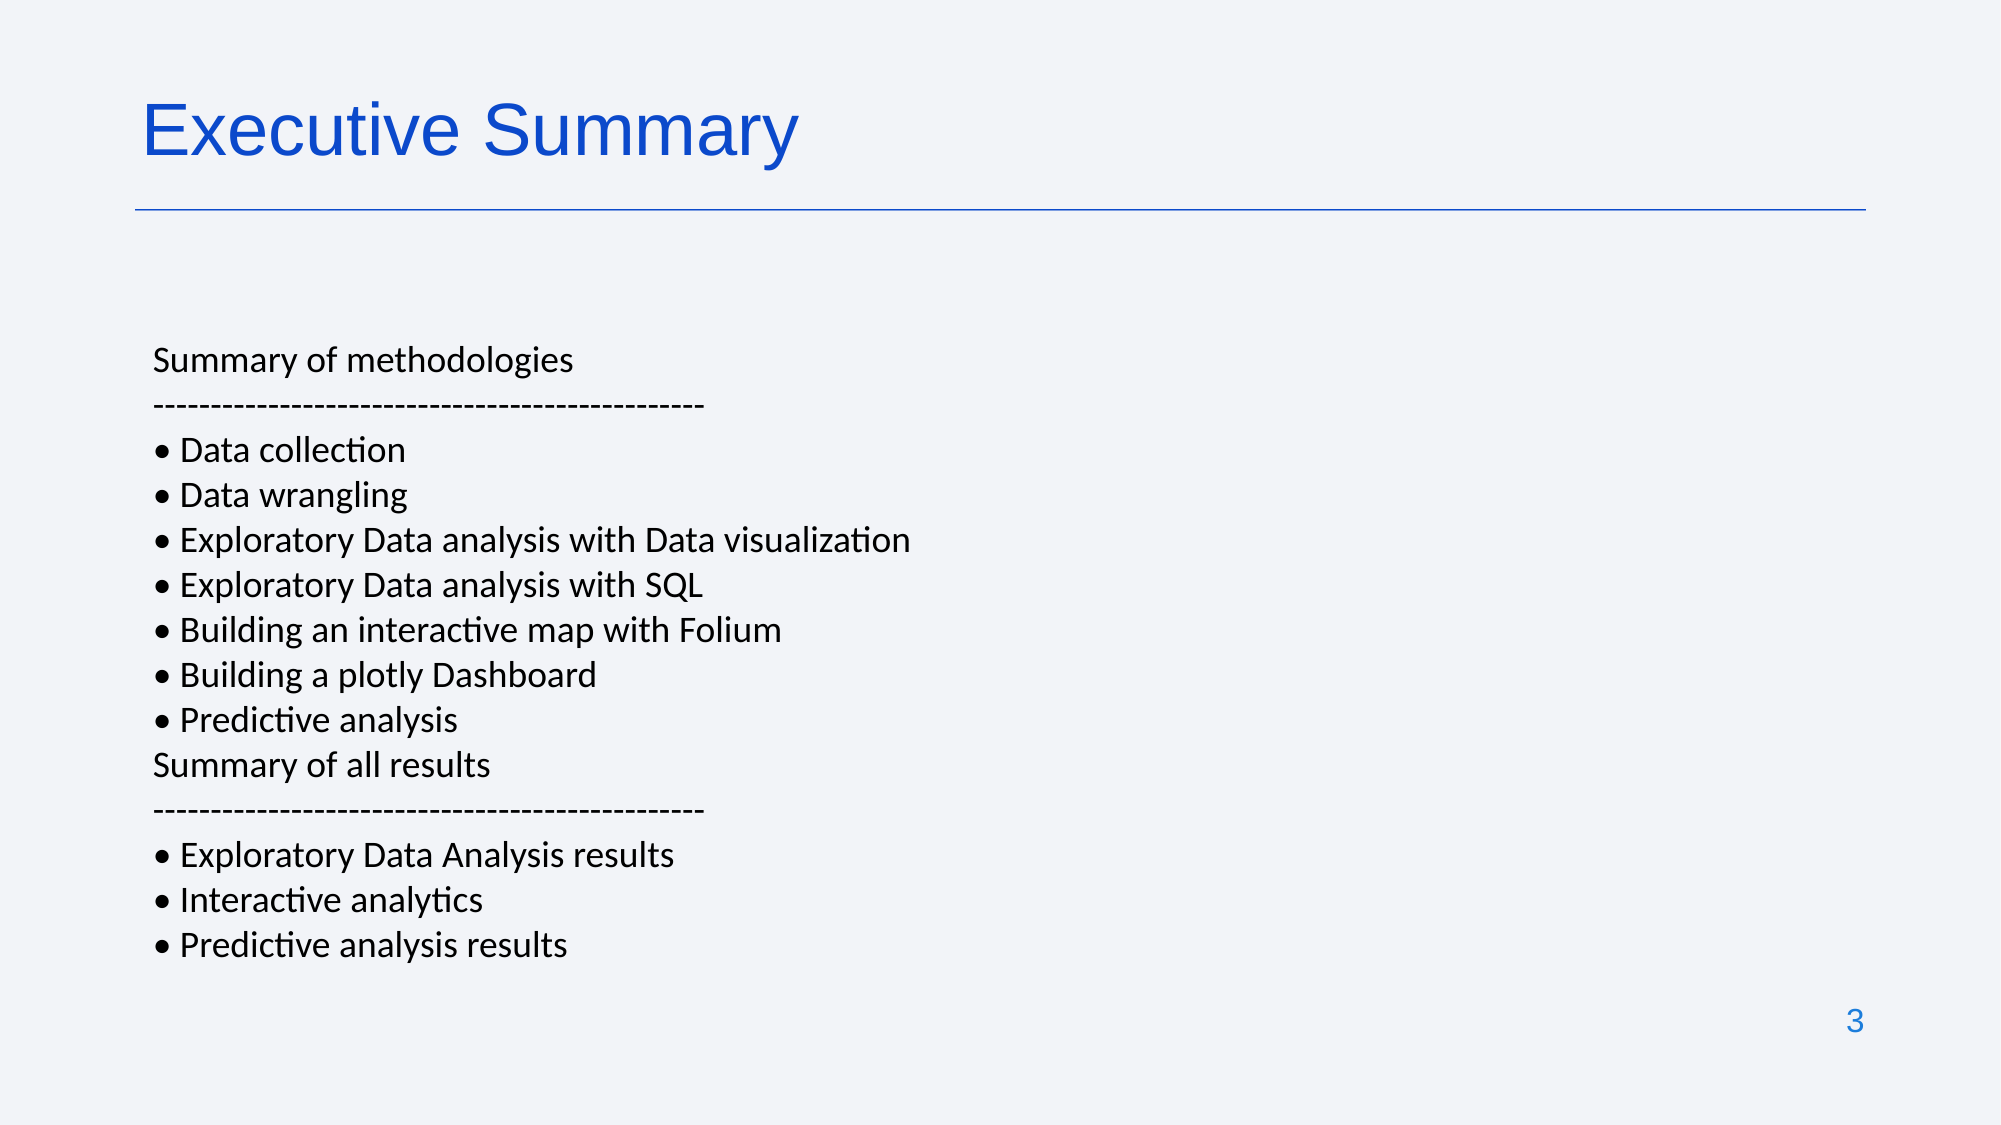

Executive Summary
Summary of methodologies
------------------------------------------------
• Data collection
• Data wrangling
• Exploratory Data analysis with Data visualization
• Exploratory Data analysis with SQL
• Building an interactive map with Folium
• Building a plotly Dashboard
• Predictive analysis
Summary of all results
------------------------------------------------
• Exploratory Data Analysis results
• Interactive analytics
• Predictive analysis results

3